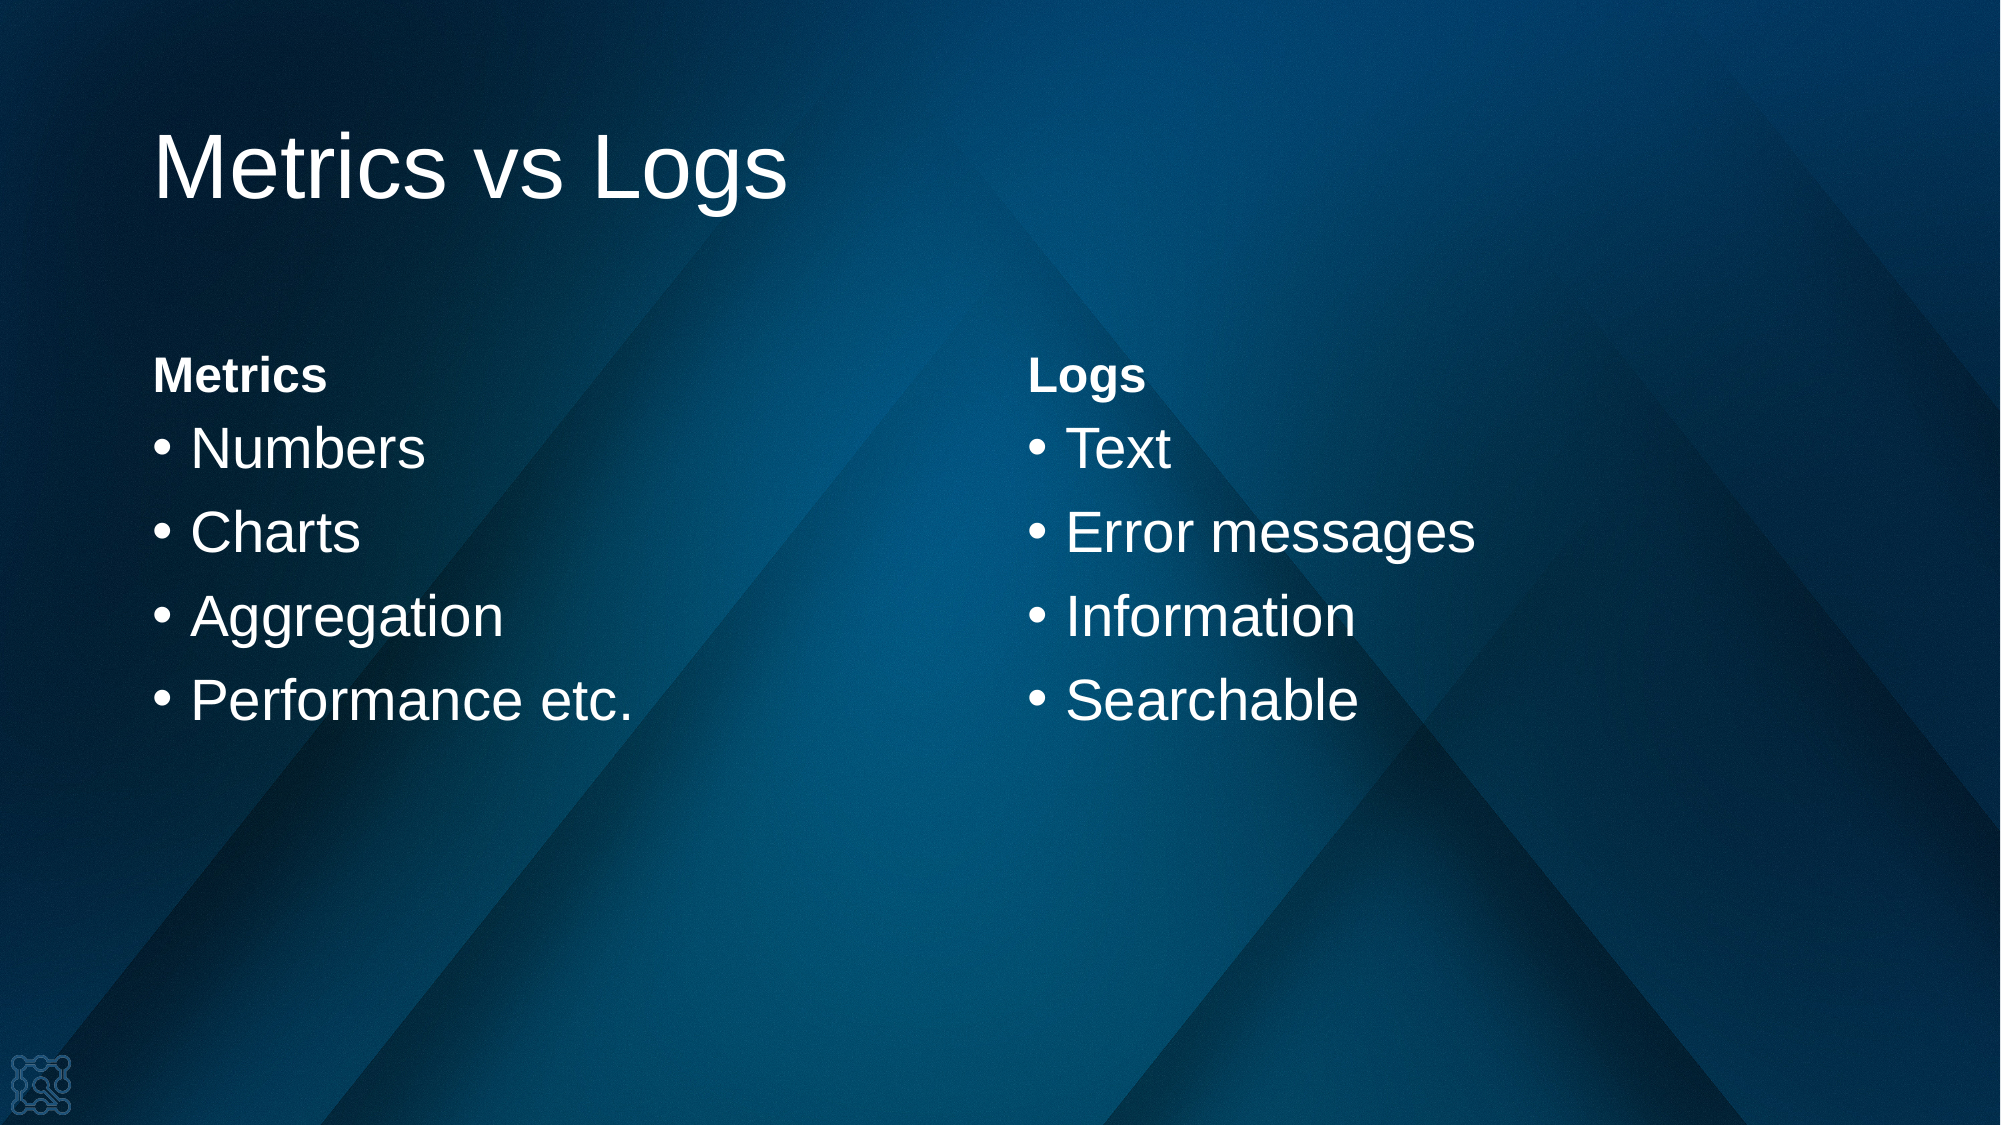

# Metrics vs Logs
Metrics
Logs
Numbers
Charts
Aggregation
Performance etc.
Text
Error messages
Information
Searchable